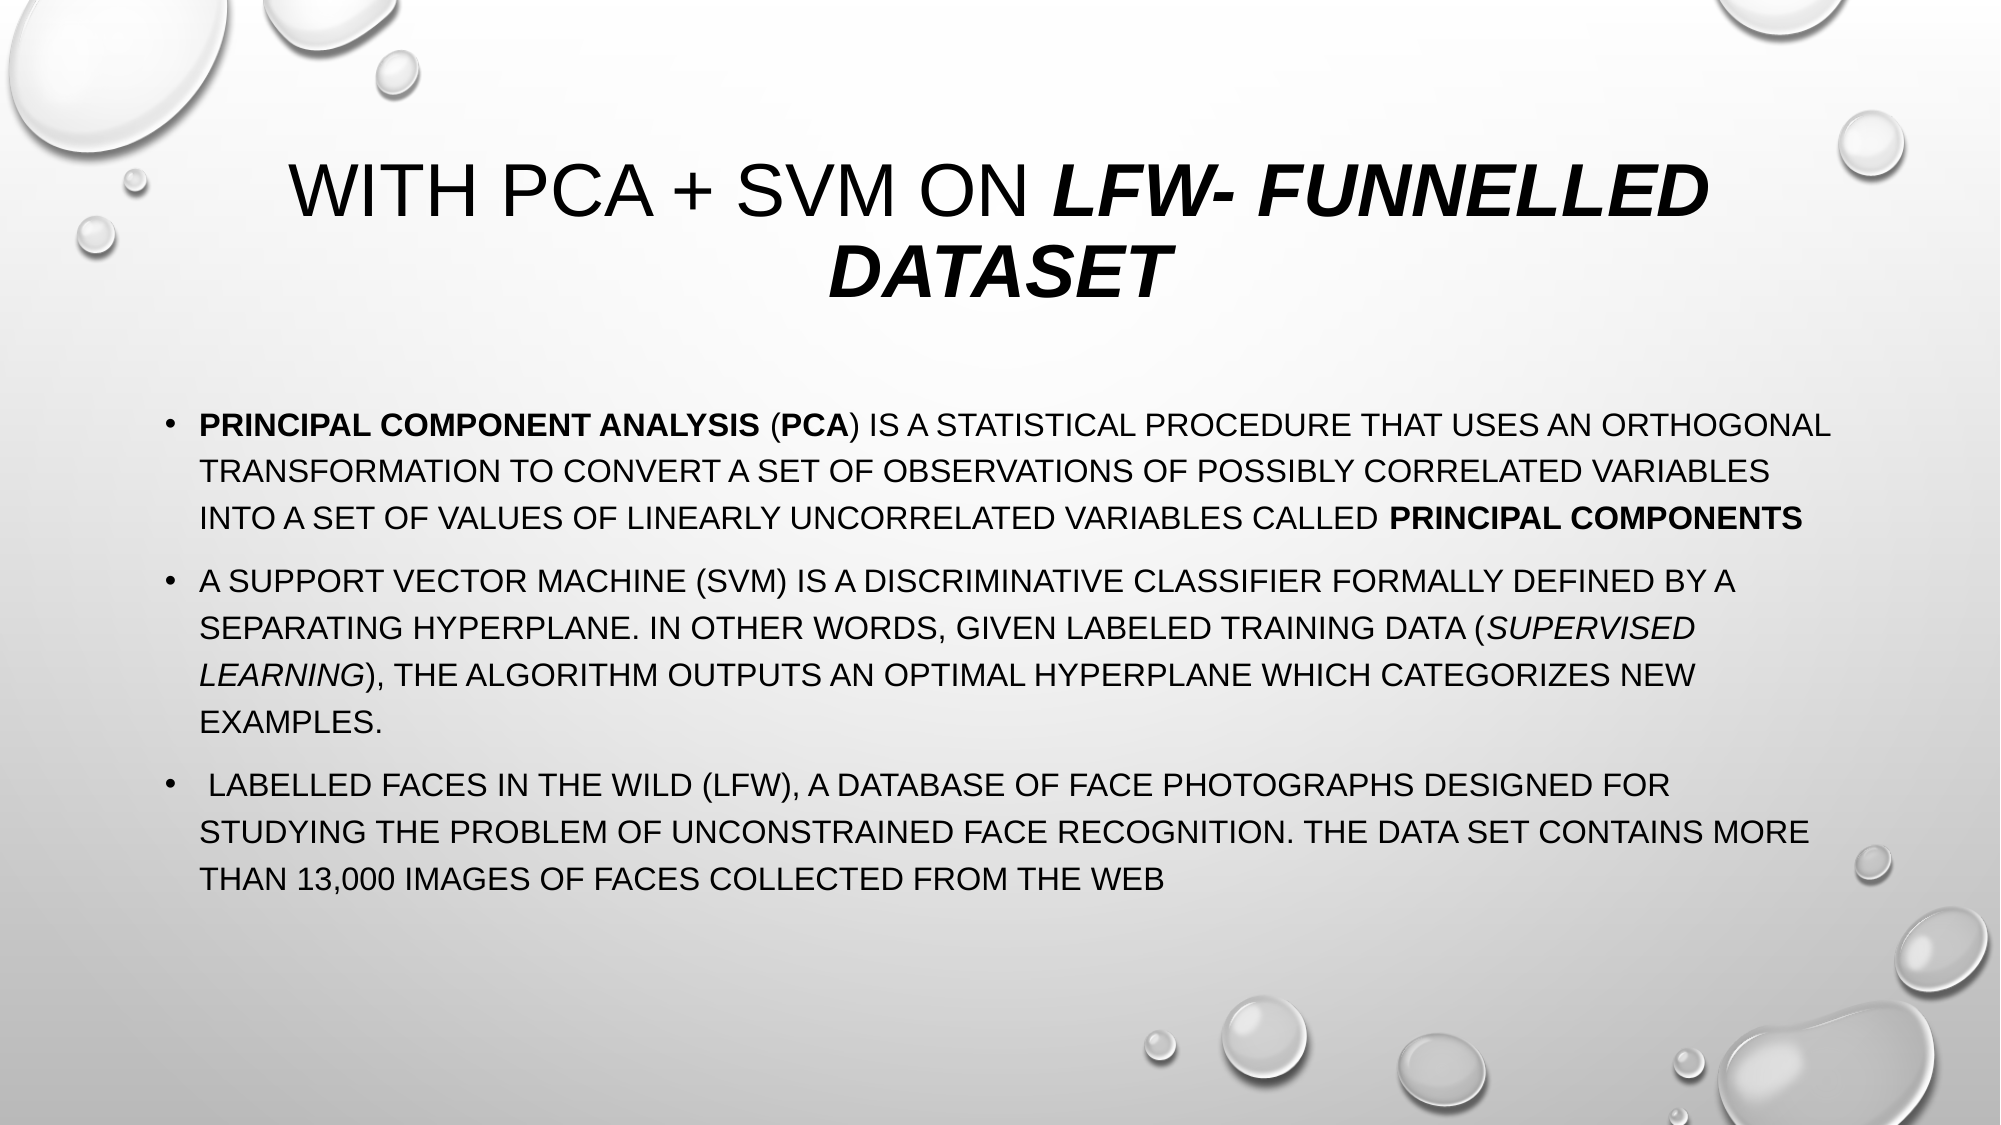

# With PCA + SVM on LFW- Funnelled Dataset
Principal component analysis (PCA) is a statistical procedure that uses an orthogonal transformation to convert a set of observations of possibly correlated variables into a set of values of linearly uncorrelated variables called principal components
A Support Vector Machine (SVM) is a discriminative classifier formally defined by a separating hyperplane. In other words, given labeled training data (supervised learning), the algorithm outputs an optimal hyperplane which categorizes new examples.
 Labelled Faces in the Wild (LFW), a database of face photographs designed for studying the problem of unconstrained face recognition. The data set contains more than 13,000 images of faces collected from the web